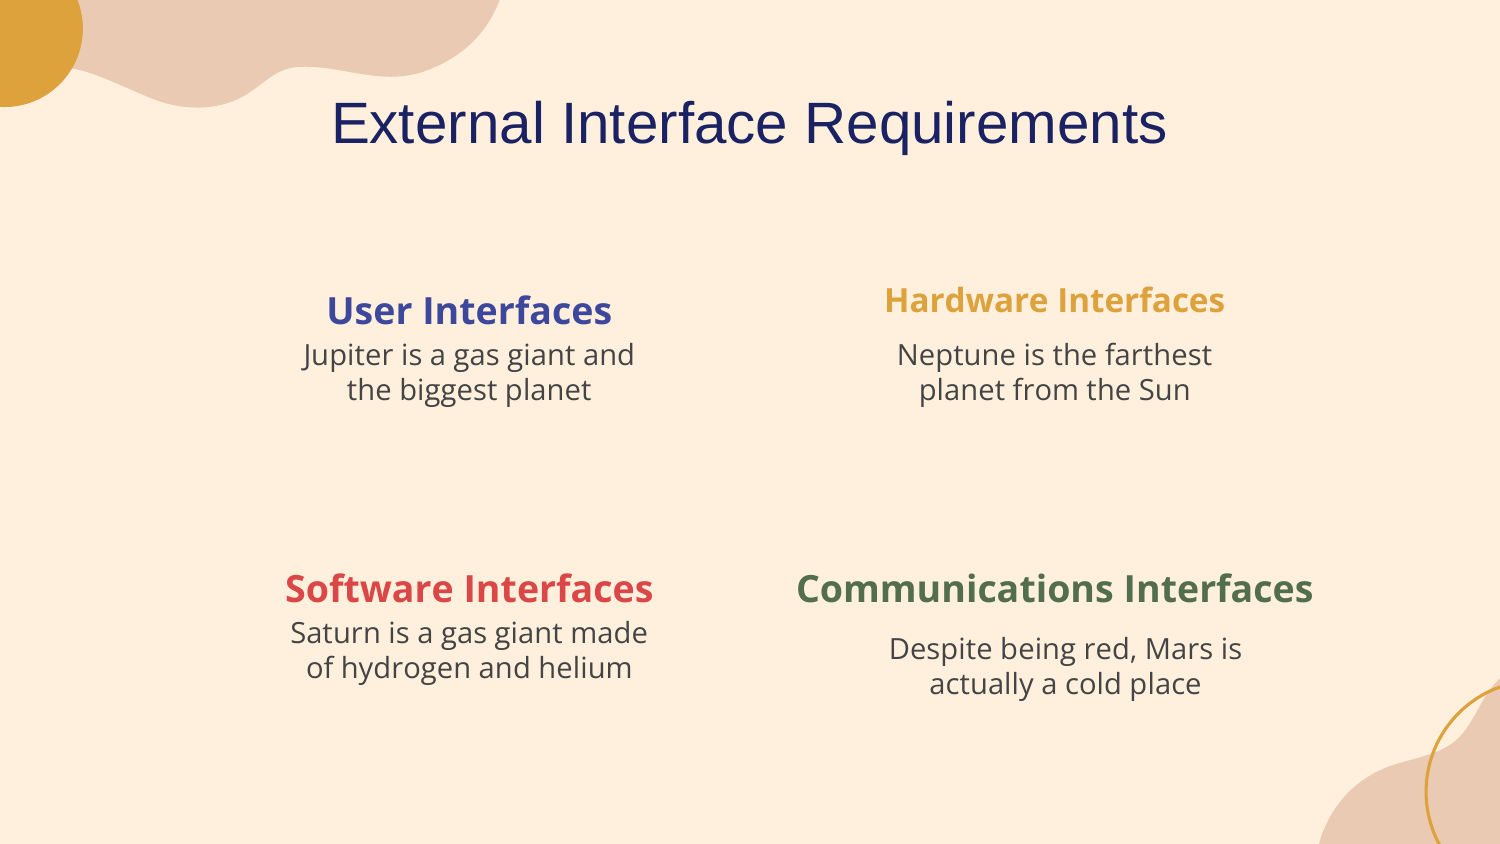

# External Interface Requirements
Hardware Interfaces

User Interfaces

Jupiter is a gas giant and the biggest planet
Neptune is the farthest planet from the Sun

Software Interfaces

Communications Interfaces

Saturn is a gas giant made of hydrogen and helium
Despite being red, Mars is actually a cold place